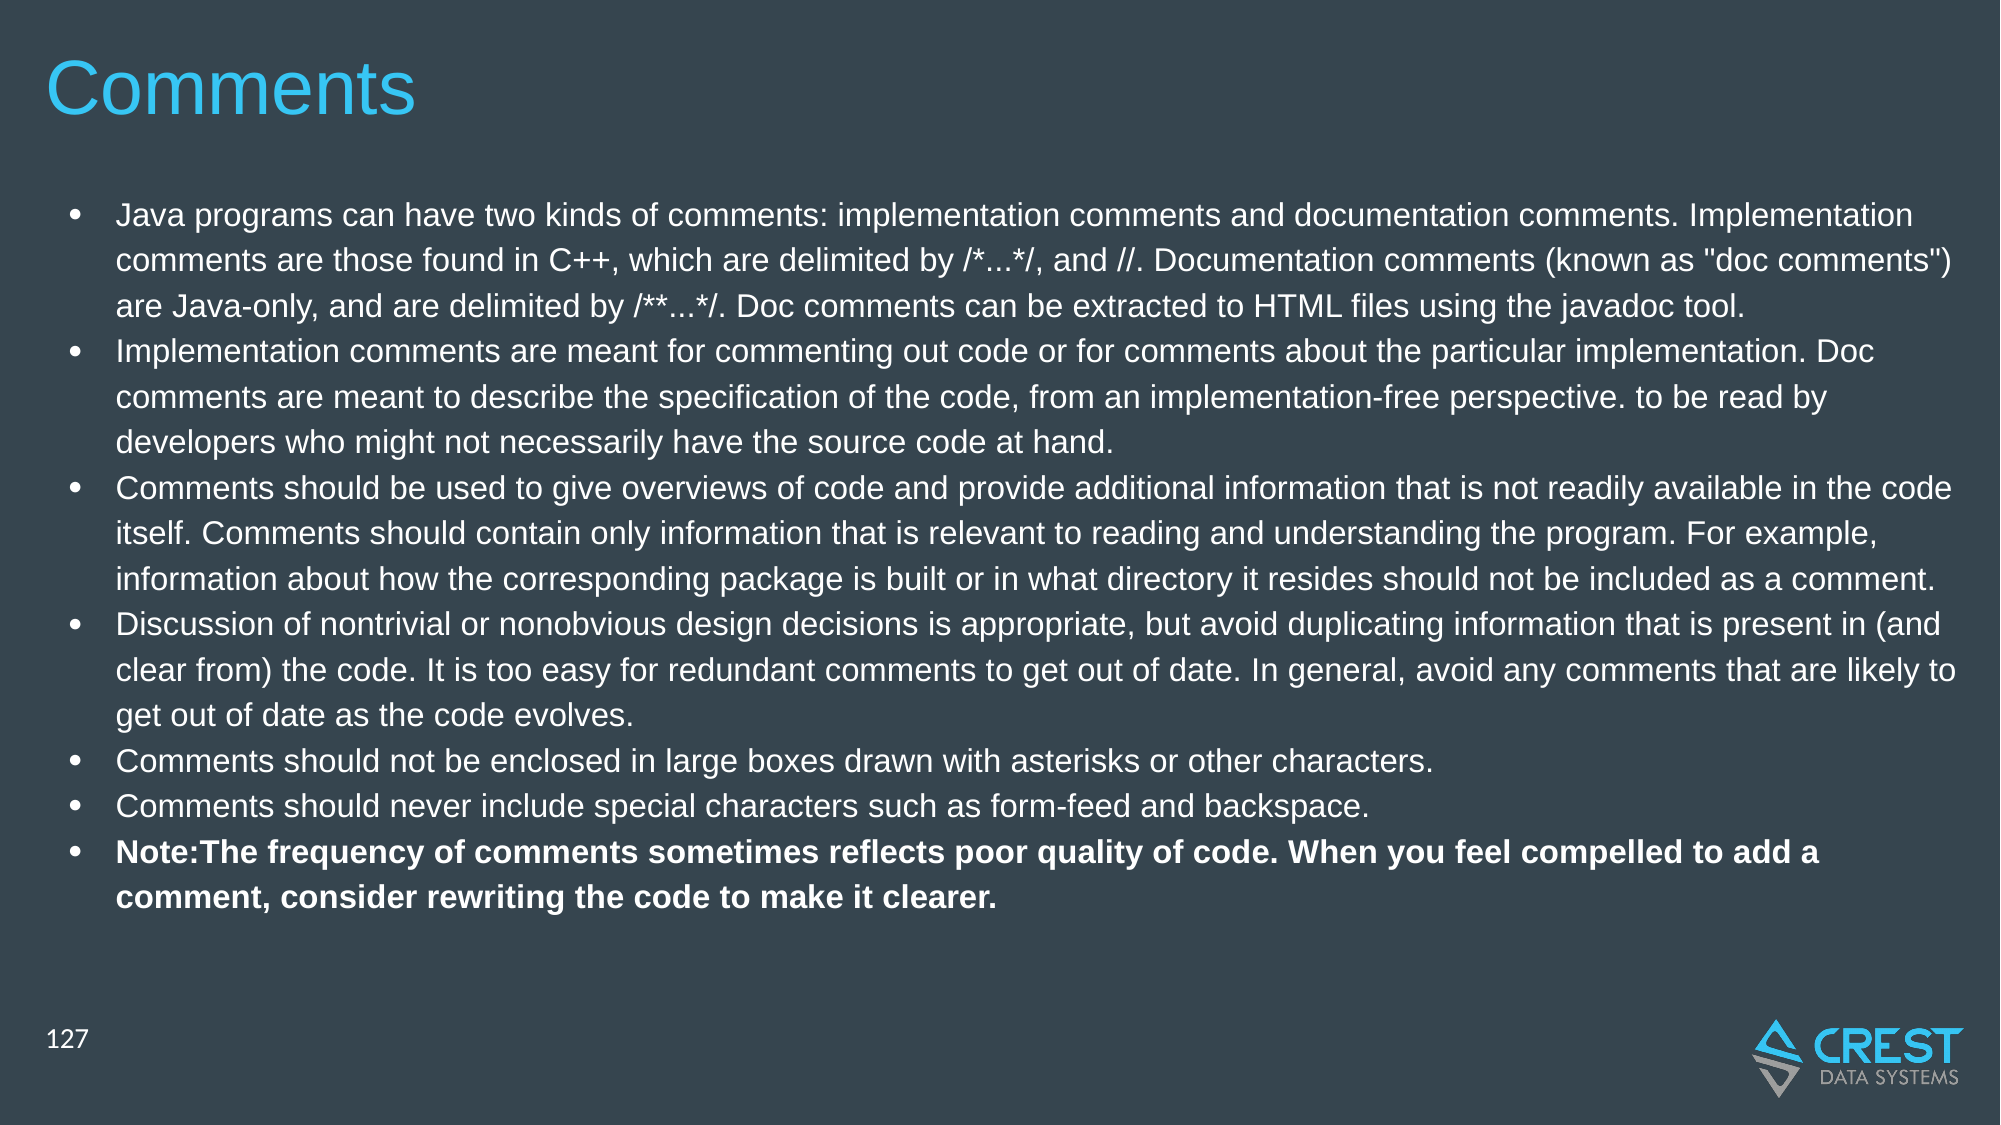

# Comments
Java programs can have two kinds of comments: implementation comments and documentation comments. Implementation comments are those found in C++, which are delimited by /*...*/, and //. Documentation comments (known as "doc comments") are Java-only, and are delimited by /**...*/. Doc comments can be extracted to HTML files using the javadoc tool.
Implementation comments are meant for commenting out code or for comments about the particular implementation. Doc comments are meant to describe the specification of the code, from an implementation-free perspective. to be read by developers who might not necessarily have the source code at hand.
Comments should be used to give overviews of code and provide additional information that is not readily available in the code itself. Comments should contain only information that is relevant to reading and understanding the program. For example, information about how the corresponding package is built or in what directory it resides should not be included as a comment.
Discussion of nontrivial or nonobvious design decisions is appropriate, but avoid duplicating information that is present in (and clear from) the code. It is too easy for redundant comments to get out of date. In general, avoid any comments that are likely to get out of date as the code evolves.
Comments should not be enclosed in large boxes drawn with asterisks or other characters.
Comments should never include special characters such as form-feed and backspace.
Note:The frequency of comments sometimes reflects poor quality of code. When you feel compelled to add a comment, consider rewriting the code to make it clearer.
127